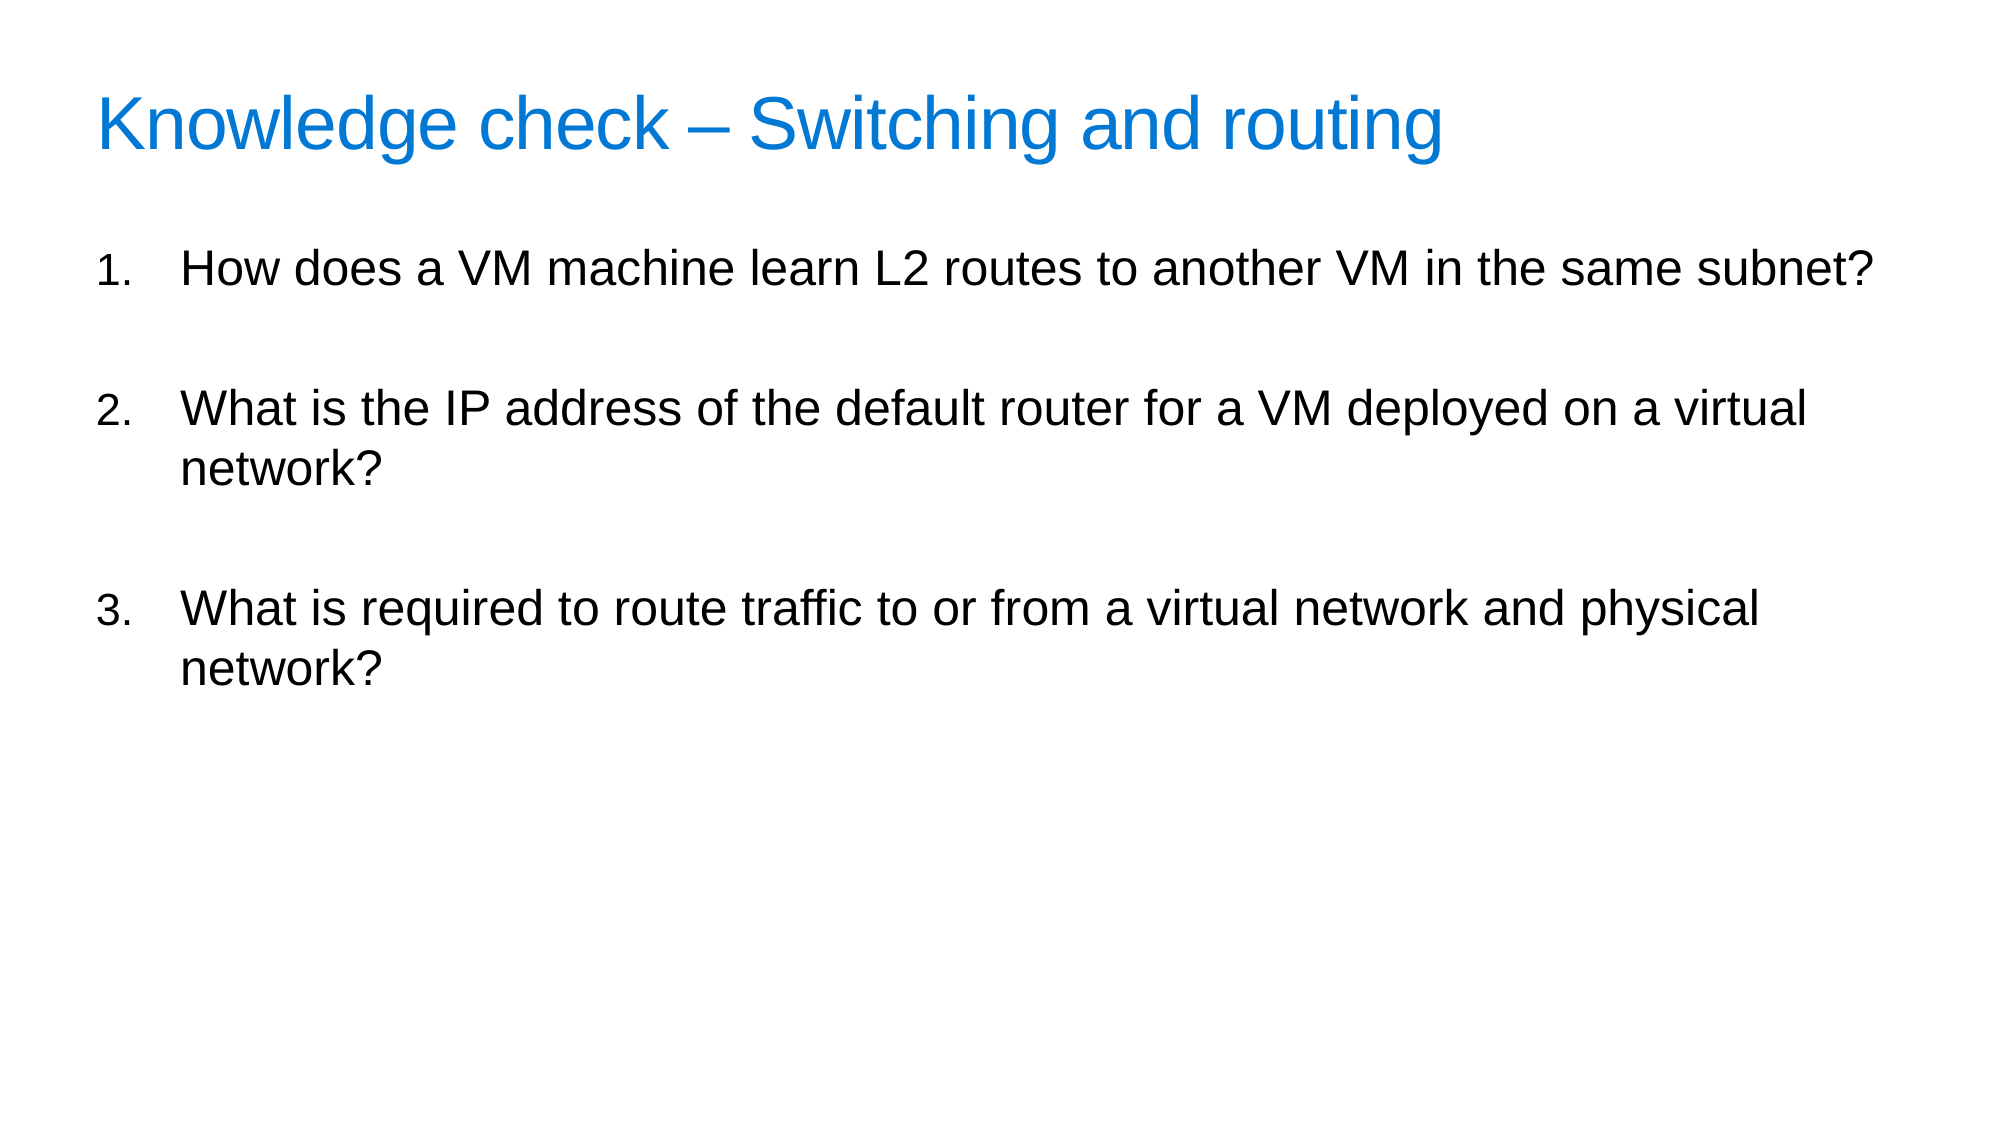

# Knowledge check – Switching and routing
How does a VM machine learn L2 routes to another VM in the same subnet?​

What is the IP address of the default router for a VM deployed on a virtual network?​

What is required to route traffic to or from a virtual network and physical network?